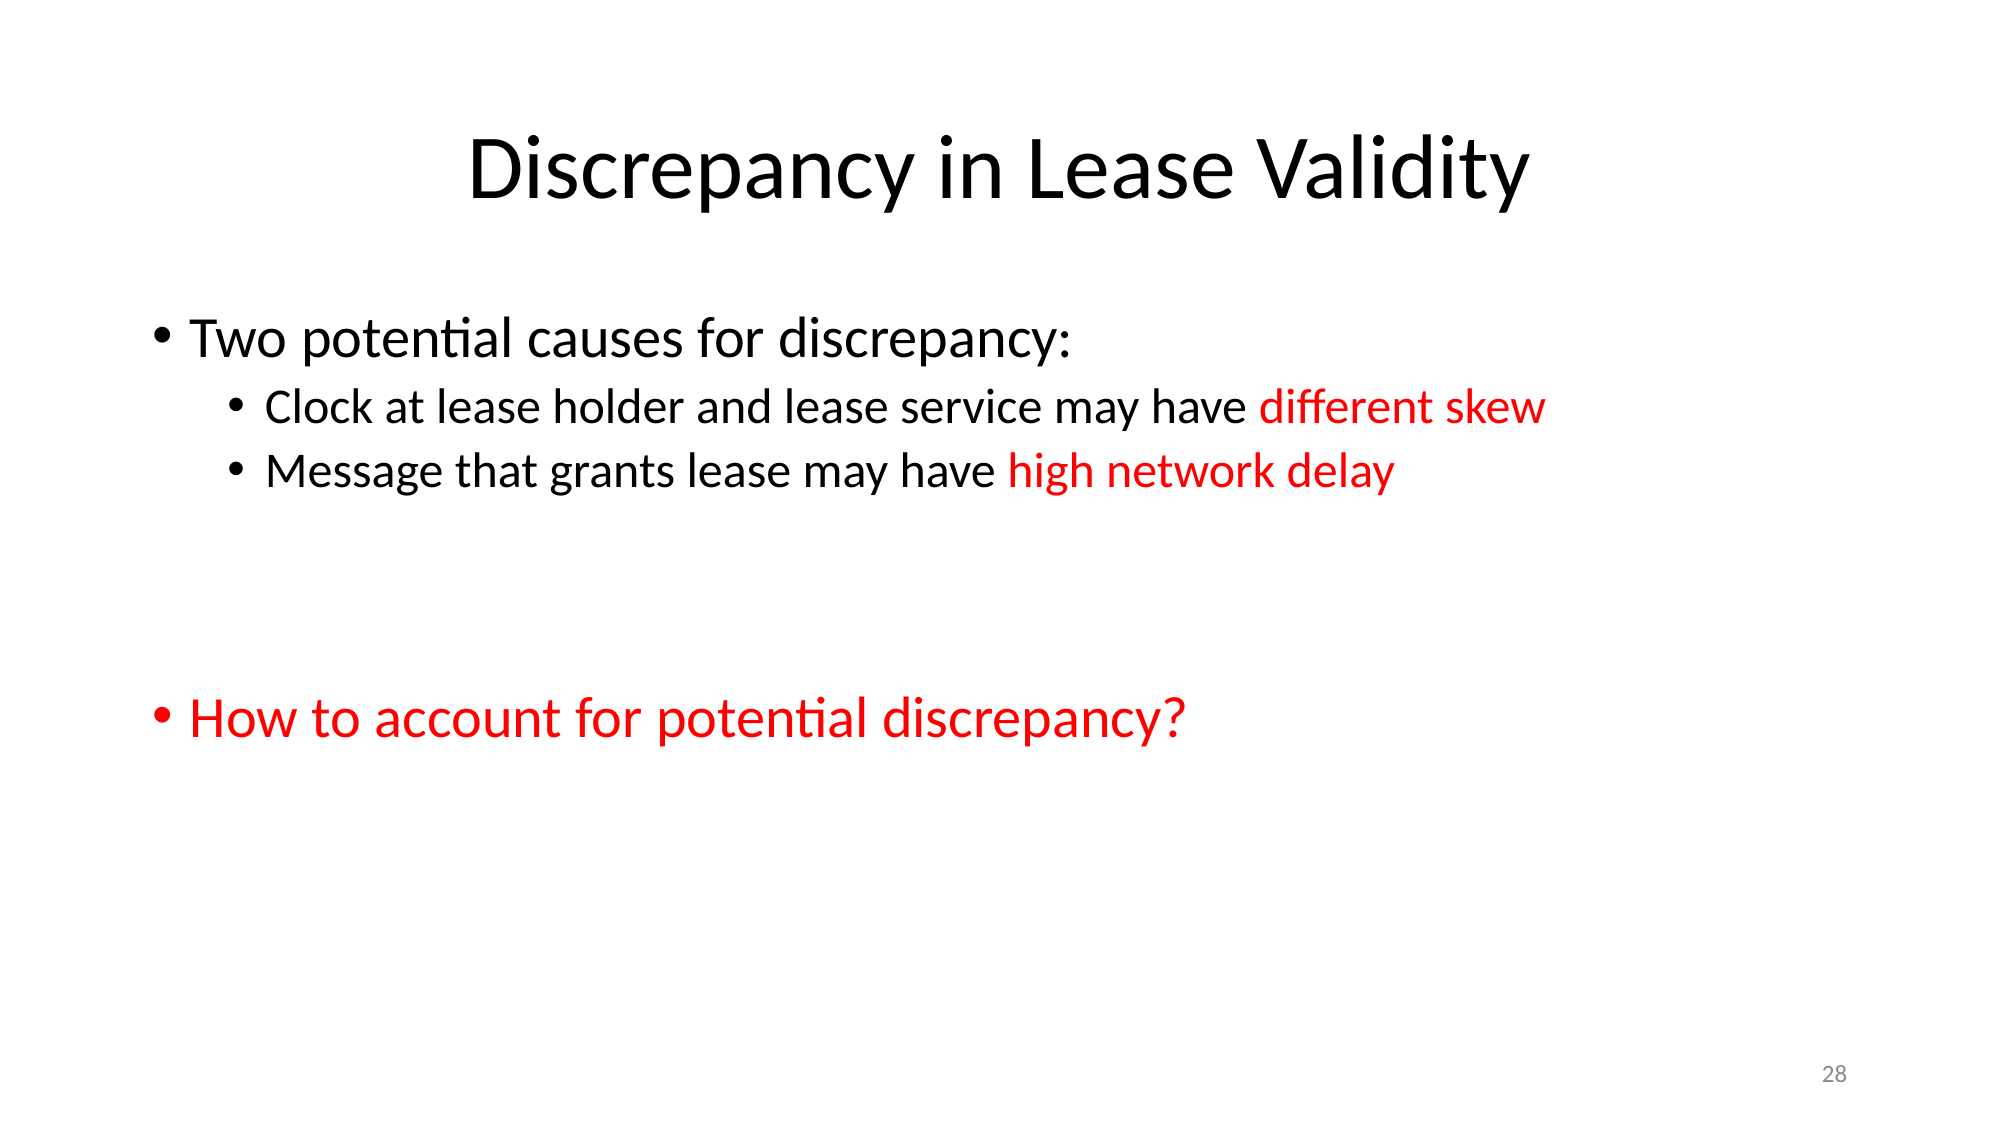

# Discrepancy in Lease Validity
Two potential causes for discrepancy:
Clock at lease holder and lease service may have different skew
Message that grants lease may have high network delay

How to account for potential discrepancy?
28